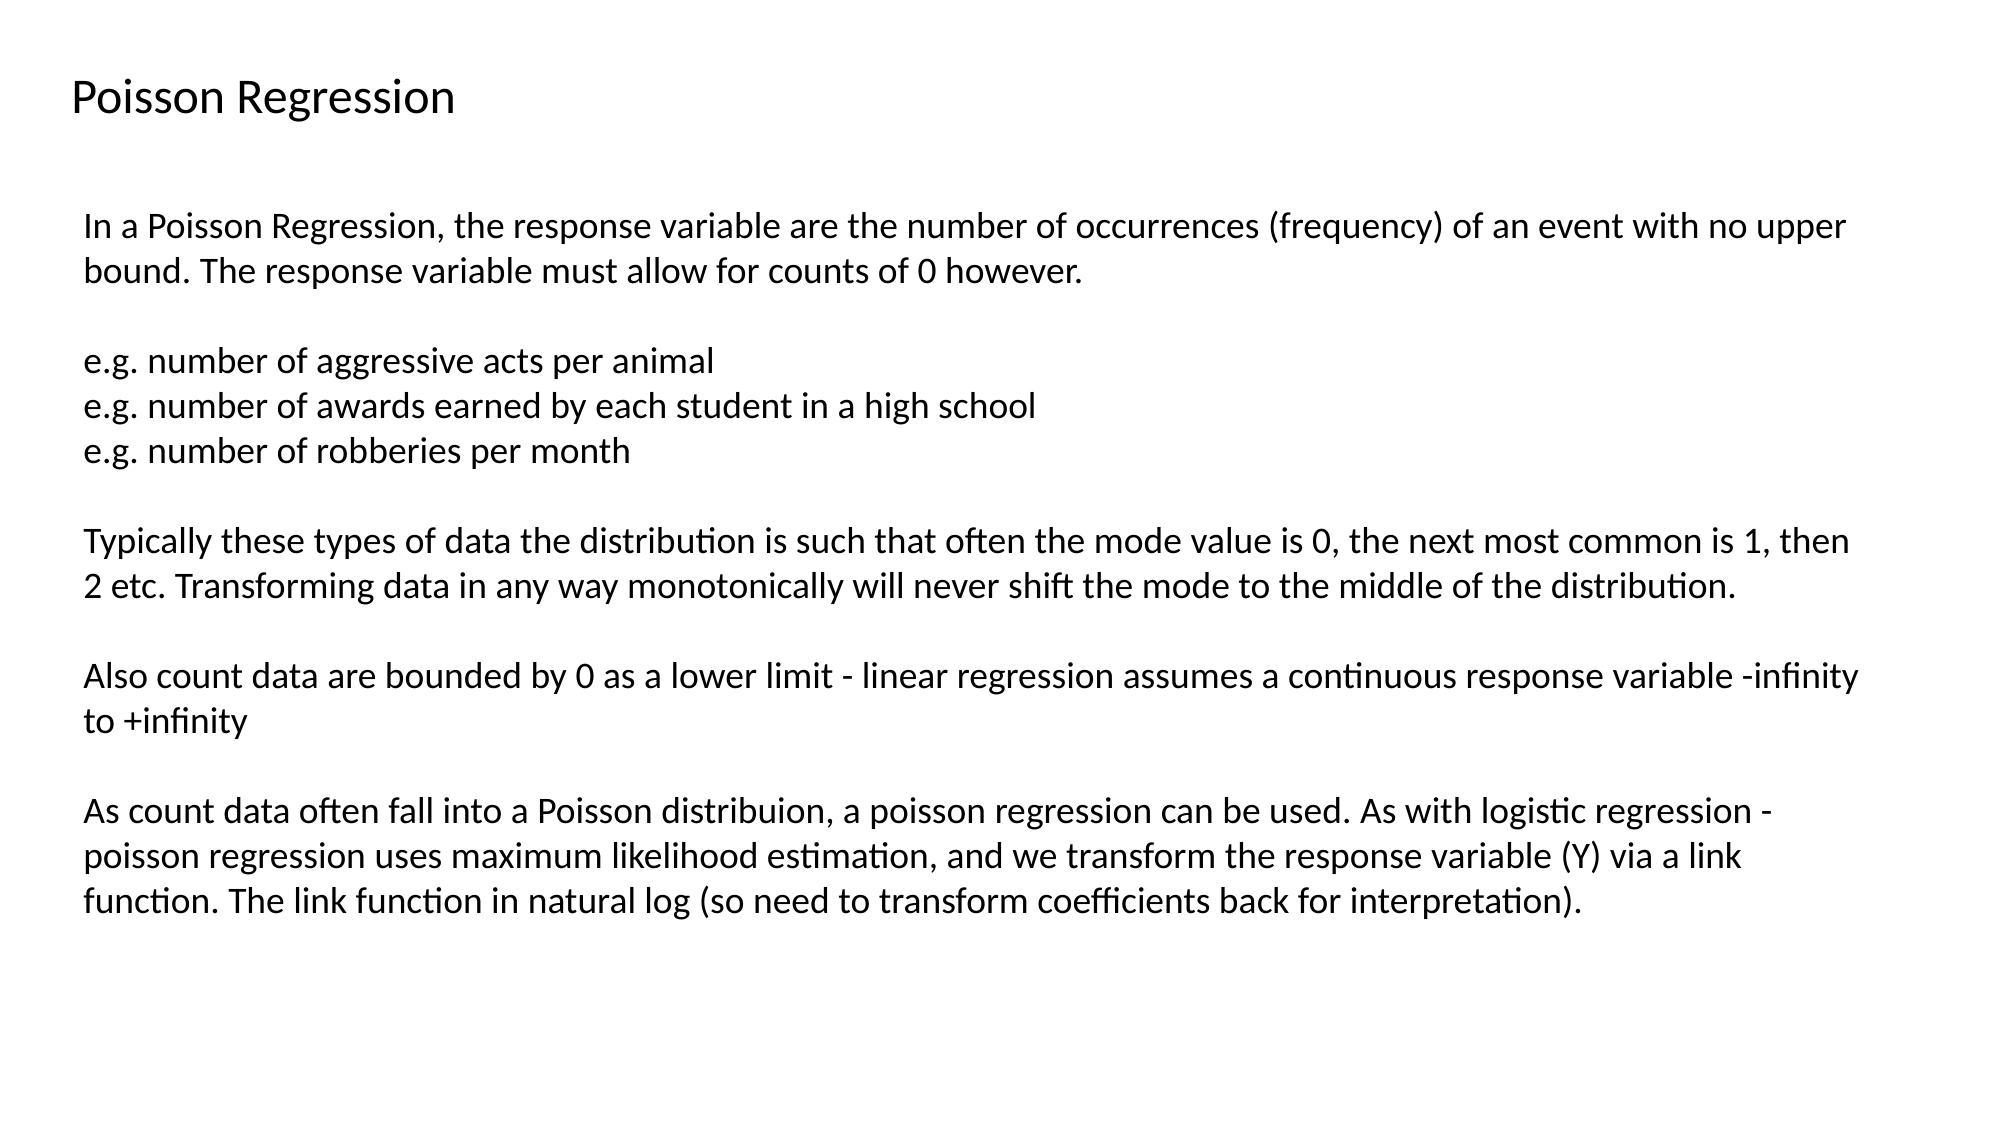

Poisson Regression
In a Poisson Regression, the response variable are the number of occurrences (frequency) of an event with no upper bound. The response variable must allow for counts of 0 however.

e.g. number of aggressive acts per animal
e.g. number of awards earned by each student in a high school
e.g. number of robberies per month

Typically these types of data the distribution is such that often the mode value is 0, the next most common is 1, then 2 etc. Transforming data in any way monotonically will never shift the mode to the middle of the distribution.

Also count data are bounded by 0 as a lower limit - linear regression assumes a continuous response variable -infinity to +infinity

As count data often fall into a Poisson distribuion, a poisson regression can be used. As with logistic regression - poisson regression uses maximum likelihood estimation, and we transform the response variable (Y) via a link function. The link function in natural log (so need to transform coefficients back for interpretation).